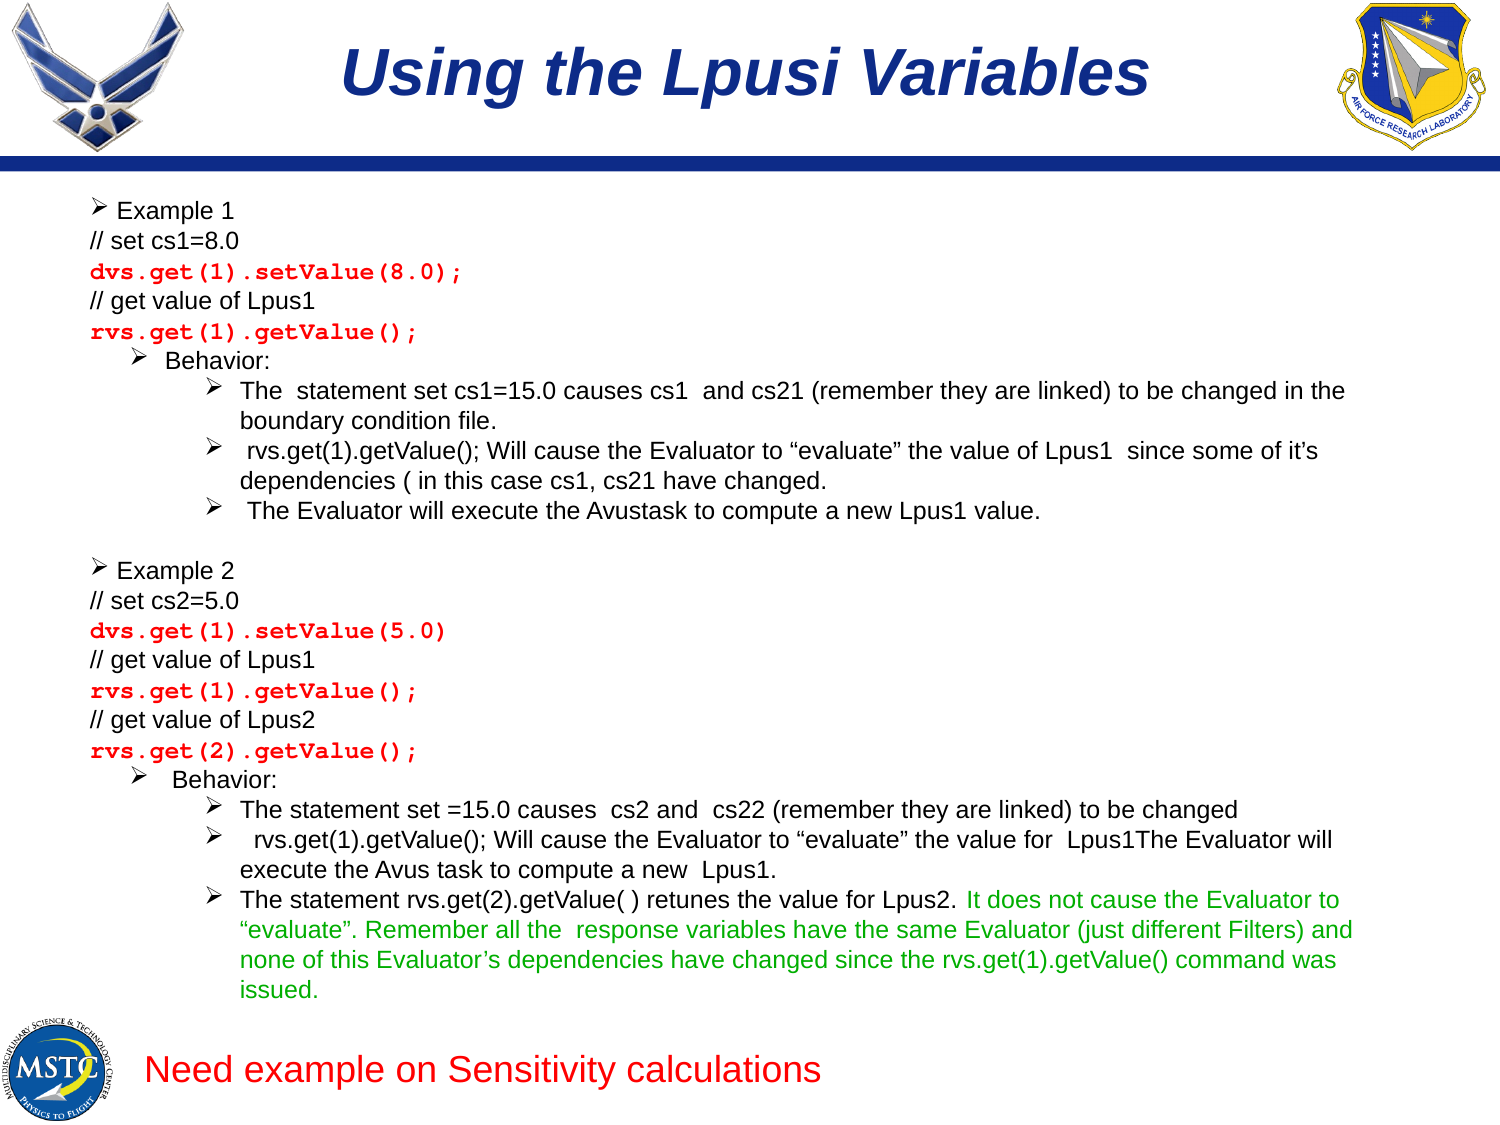

# Using the Lpusi Variables
 Example 1
// set cs1=8.0
dvs.get(1).setValue(8.0);
// get value of Lpus1
rvs.get(1).getValue();
Behavior:
The  statement set cs1=15.0 causes cs1  and cs21 (remember they are linked) to be changed in the boundary condition file.
 rvs.get(1).getValue(); Will cause the Evaluator to “evaluate” the value of Lpus1  since some of it’s dependencies ( in this case cs1, cs21 have changed.
 The Evaluator will execute the Avustask to compute a new Lpus1 value.

 Example 2
// set cs2=5.0
dvs.get(1).setValue(5.0)
// get value of Lpus1
rvs.get(1).getValue();
// get value of Lpus2
rvs.get(2).getValue();
 Behavior:
The statement set =15.0 causes  cs2 and  cs22 (remember they are linked) to be changed
  rvs.get(1).getValue(); Will cause the Evaluator to “evaluate” the value for  Lpus1The Evaluator will execute the Avus task to compute a new  Lpus1.
The statement rvs.get(2).getValue( ) retunes the value for Lpus2. It does not cause the Evaluator to “evaluate”. Remember all the  response variables have the same Evaluator (just different Filters) and none of this Evaluator’s dependencies have changed since the rvs.get(1).getValue() command was issued.
Need example on Sensitivity calculations